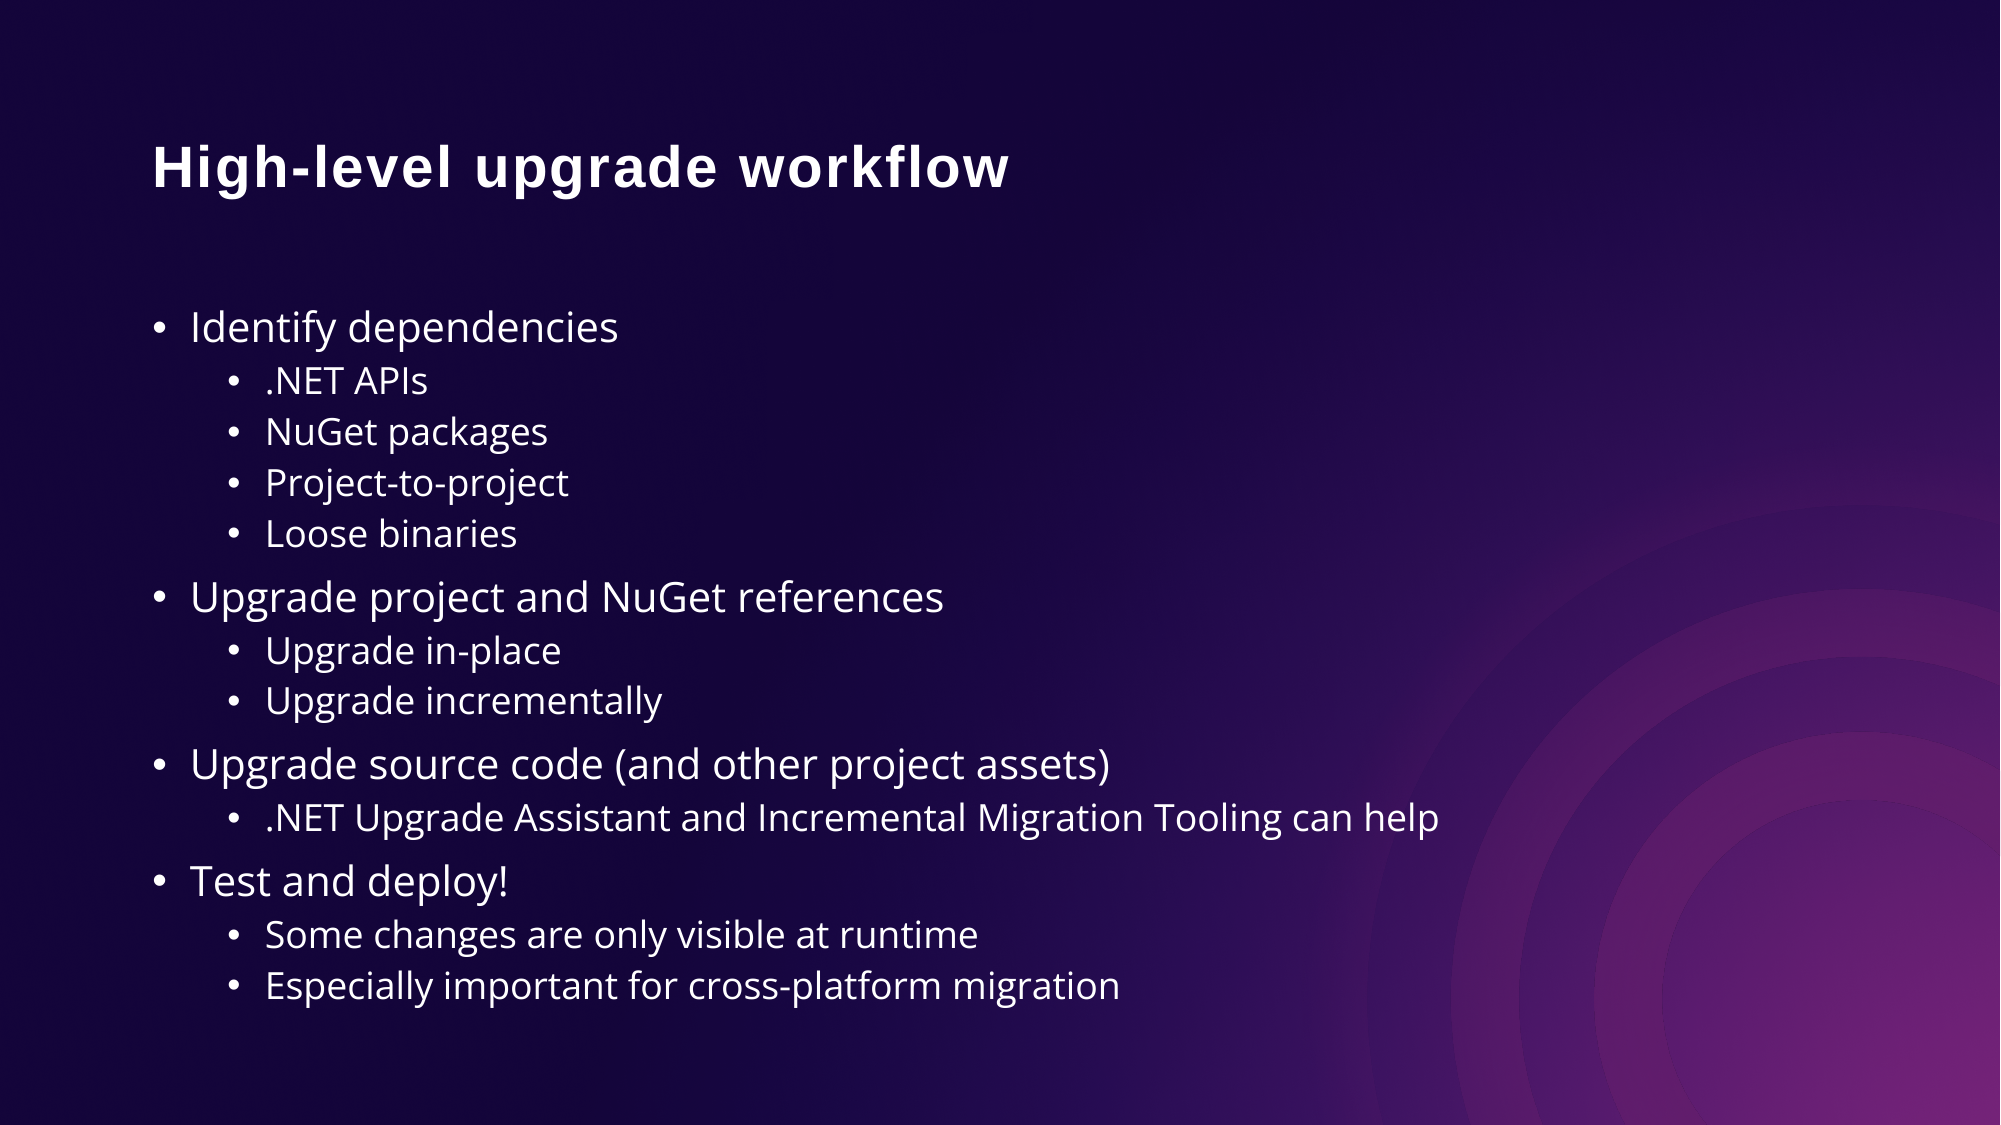

# High-level upgrade workflow
Identify dependencies
.NET APIs
NuGet packages
Project-to-project
Loose binaries
Upgrade project and NuGet references
Upgrade in-place
Upgrade incrementally
Upgrade source code (and other project assets)
.NET Upgrade Assistant and Incremental Migration Tooling can help
Test and deploy!
Some changes are only visible at runtime
Especially important for cross-platform migration